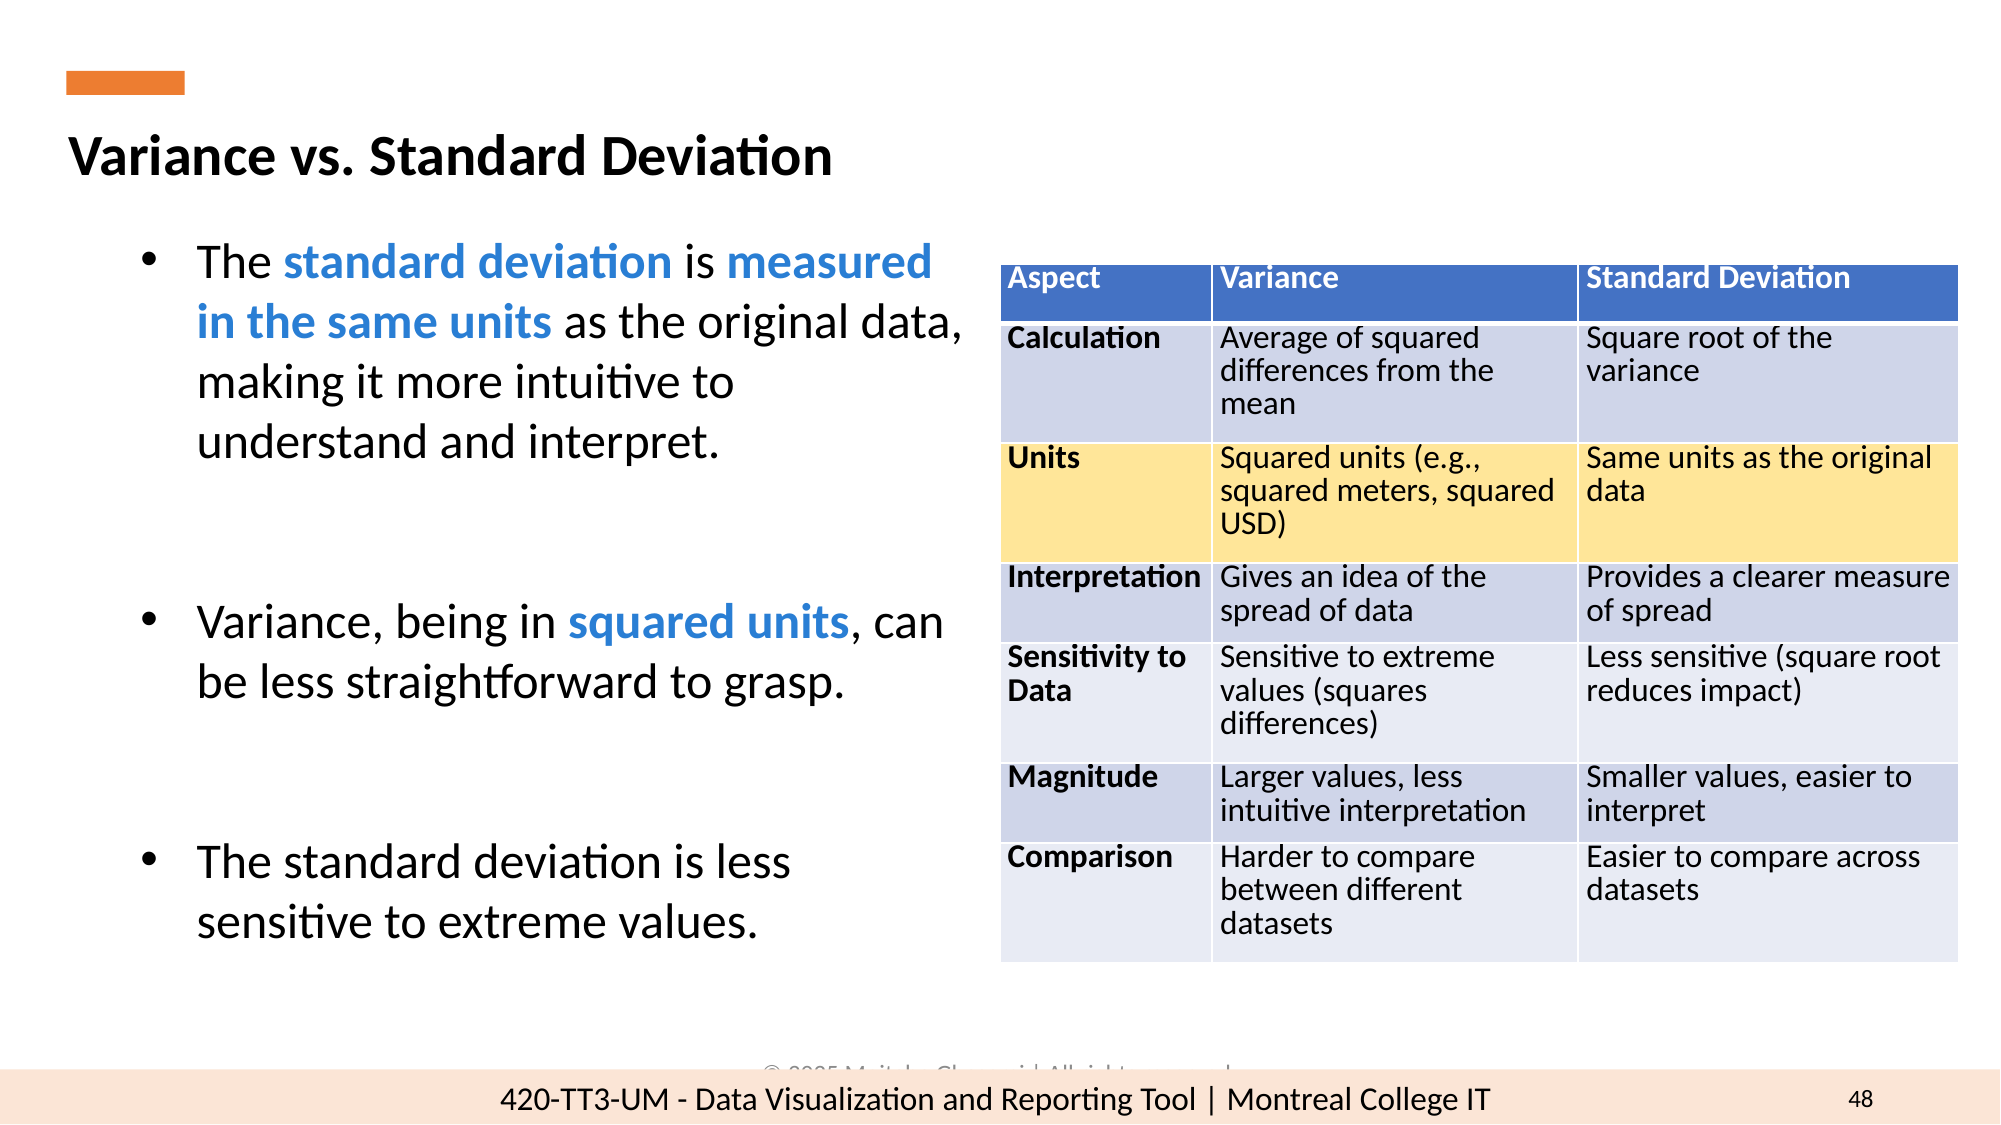

Variance vs. Standard Deviation
The standard deviation is measured in the same units as the original data, making it more intuitive to understand and interpret.

Variance, being in squared units, can be less straightforward to grasp.

The standard deviation is less sensitive to extreme values.
| Aspect | Variance | Standard Deviation |
| --- | --- | --- |
| Calculation | Average of squared differences from the mean | Square root of the variance |
| Units | Squared units (e.g., squared meters, squared USD) | Same units as the original data |
| Interpretation | Gives an idea of the spread of data | Provides a clearer measure of spread |
| Sensitivity to Data | Sensitive to extreme values (squares differences) | Less sensitive (square root reduces impact) |
| Magnitude | Larger values, less intuitive interpretation | Smaller values, easier to interpret |
| Comparison | Harder to compare between different datasets | Easier to compare across datasets |
© 2025 Mojtaba Ghasemi | All rights reserved.
48
420-TT3-UM - Data Visualization and Reporting Tool | Montreal College IT